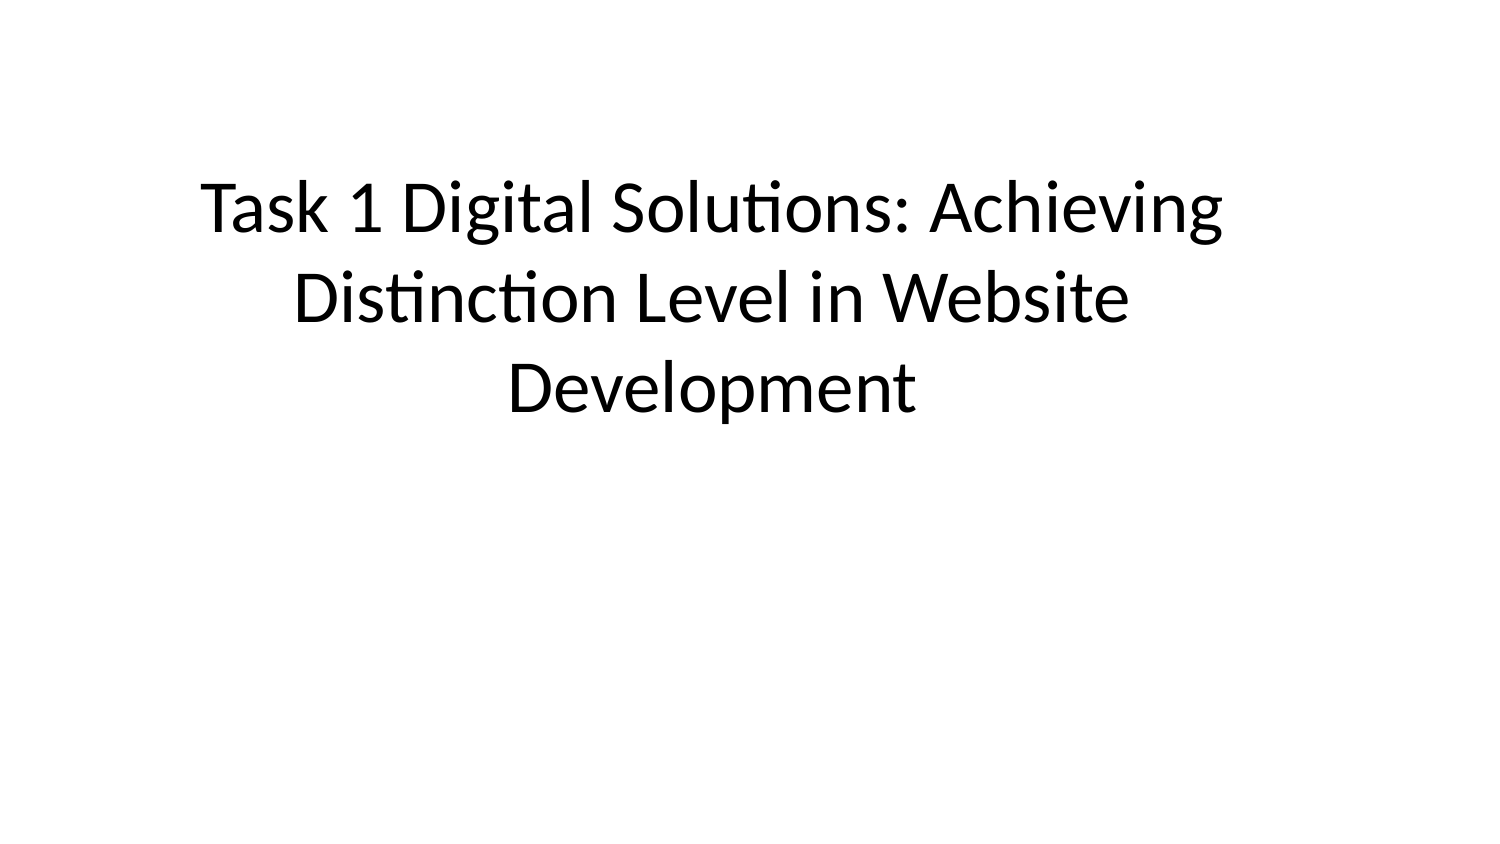

Task 1 Digital Solutions: Achieving Distinction Level in Website Development